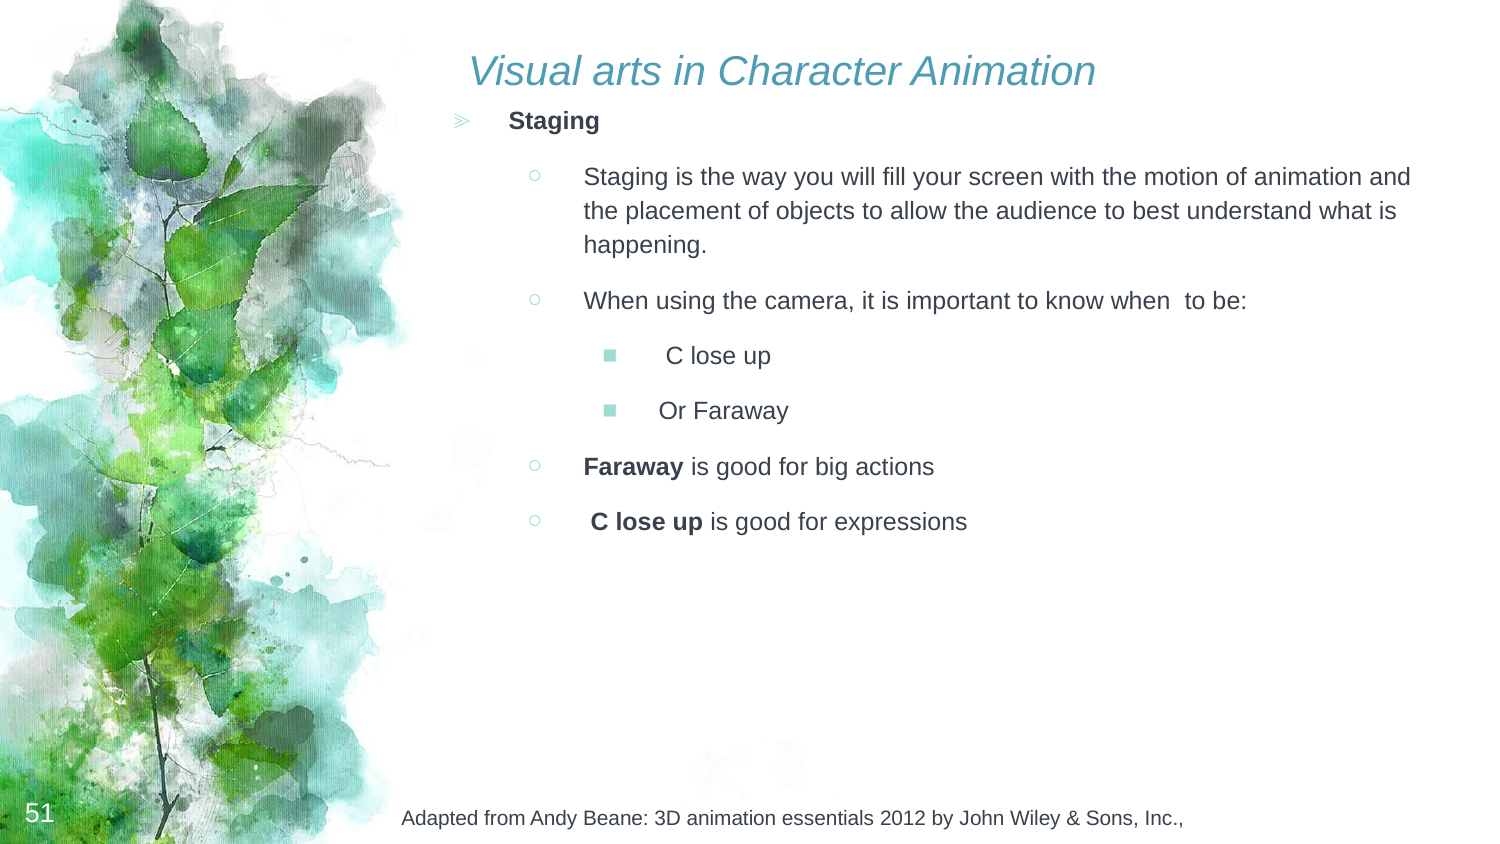

# Visual arts in Character Animation
Staging
Staging is the way you will fill your screen with the motion of animation and the placement of objects to allow the audience to best understand what is happening.
When using the camera, it is important to know when  to be:
 C lose up
Or Faraway
Faraway is good for big actions
 C lose up is good for expressions

51
Adapted from Andy Beane: 3D animation essentials 2012 by John Wiley & Sons, Inc.,